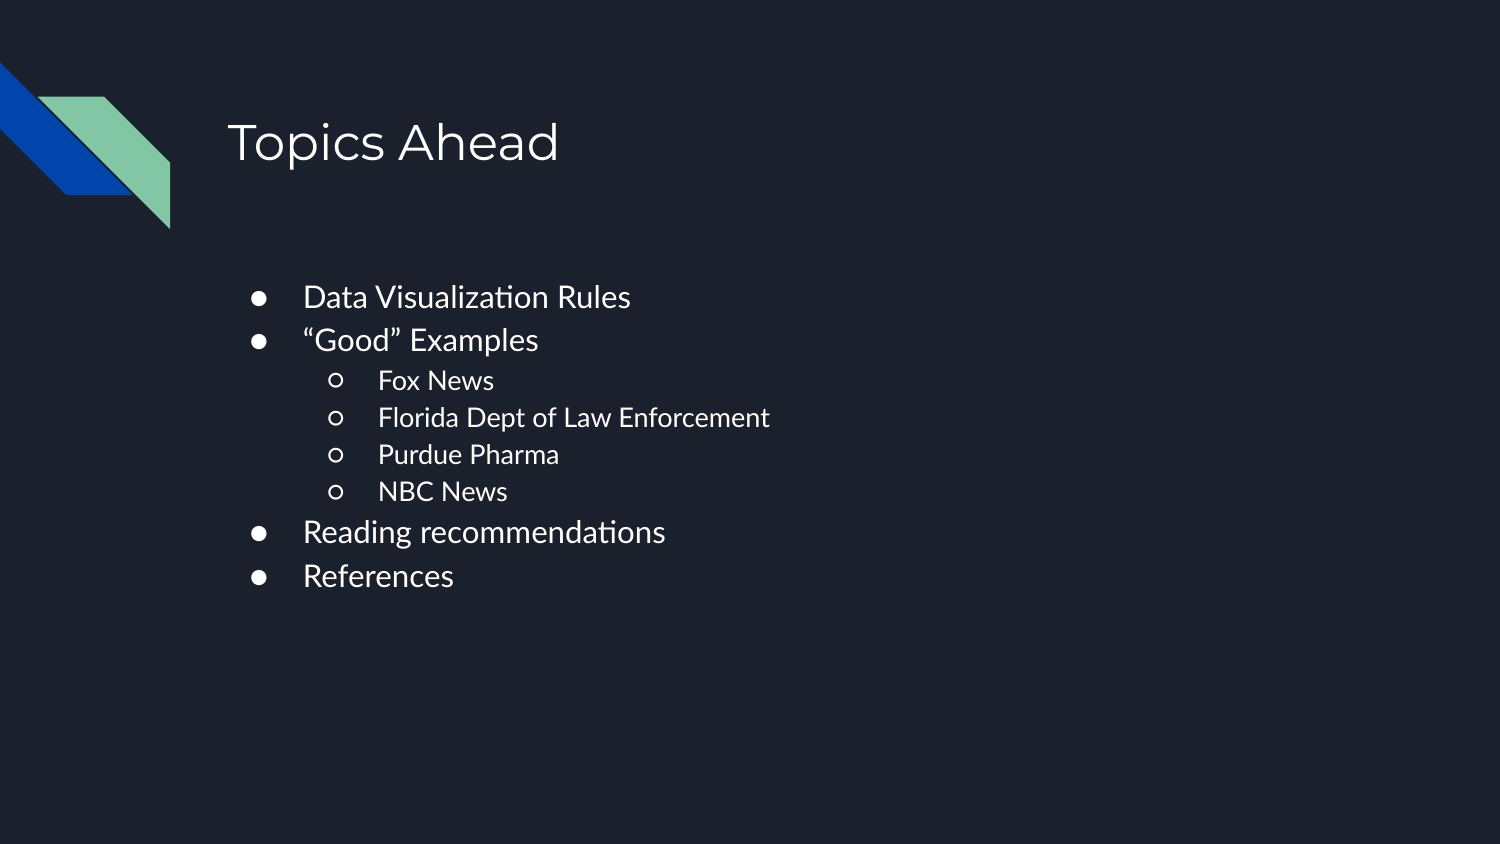

# Topics Ahead
Data Visualization Rules
“Good” Examples
Fox News
Florida Dept of Law Enforcement
Purdue Pharma
NBC News
Reading recommendations
References